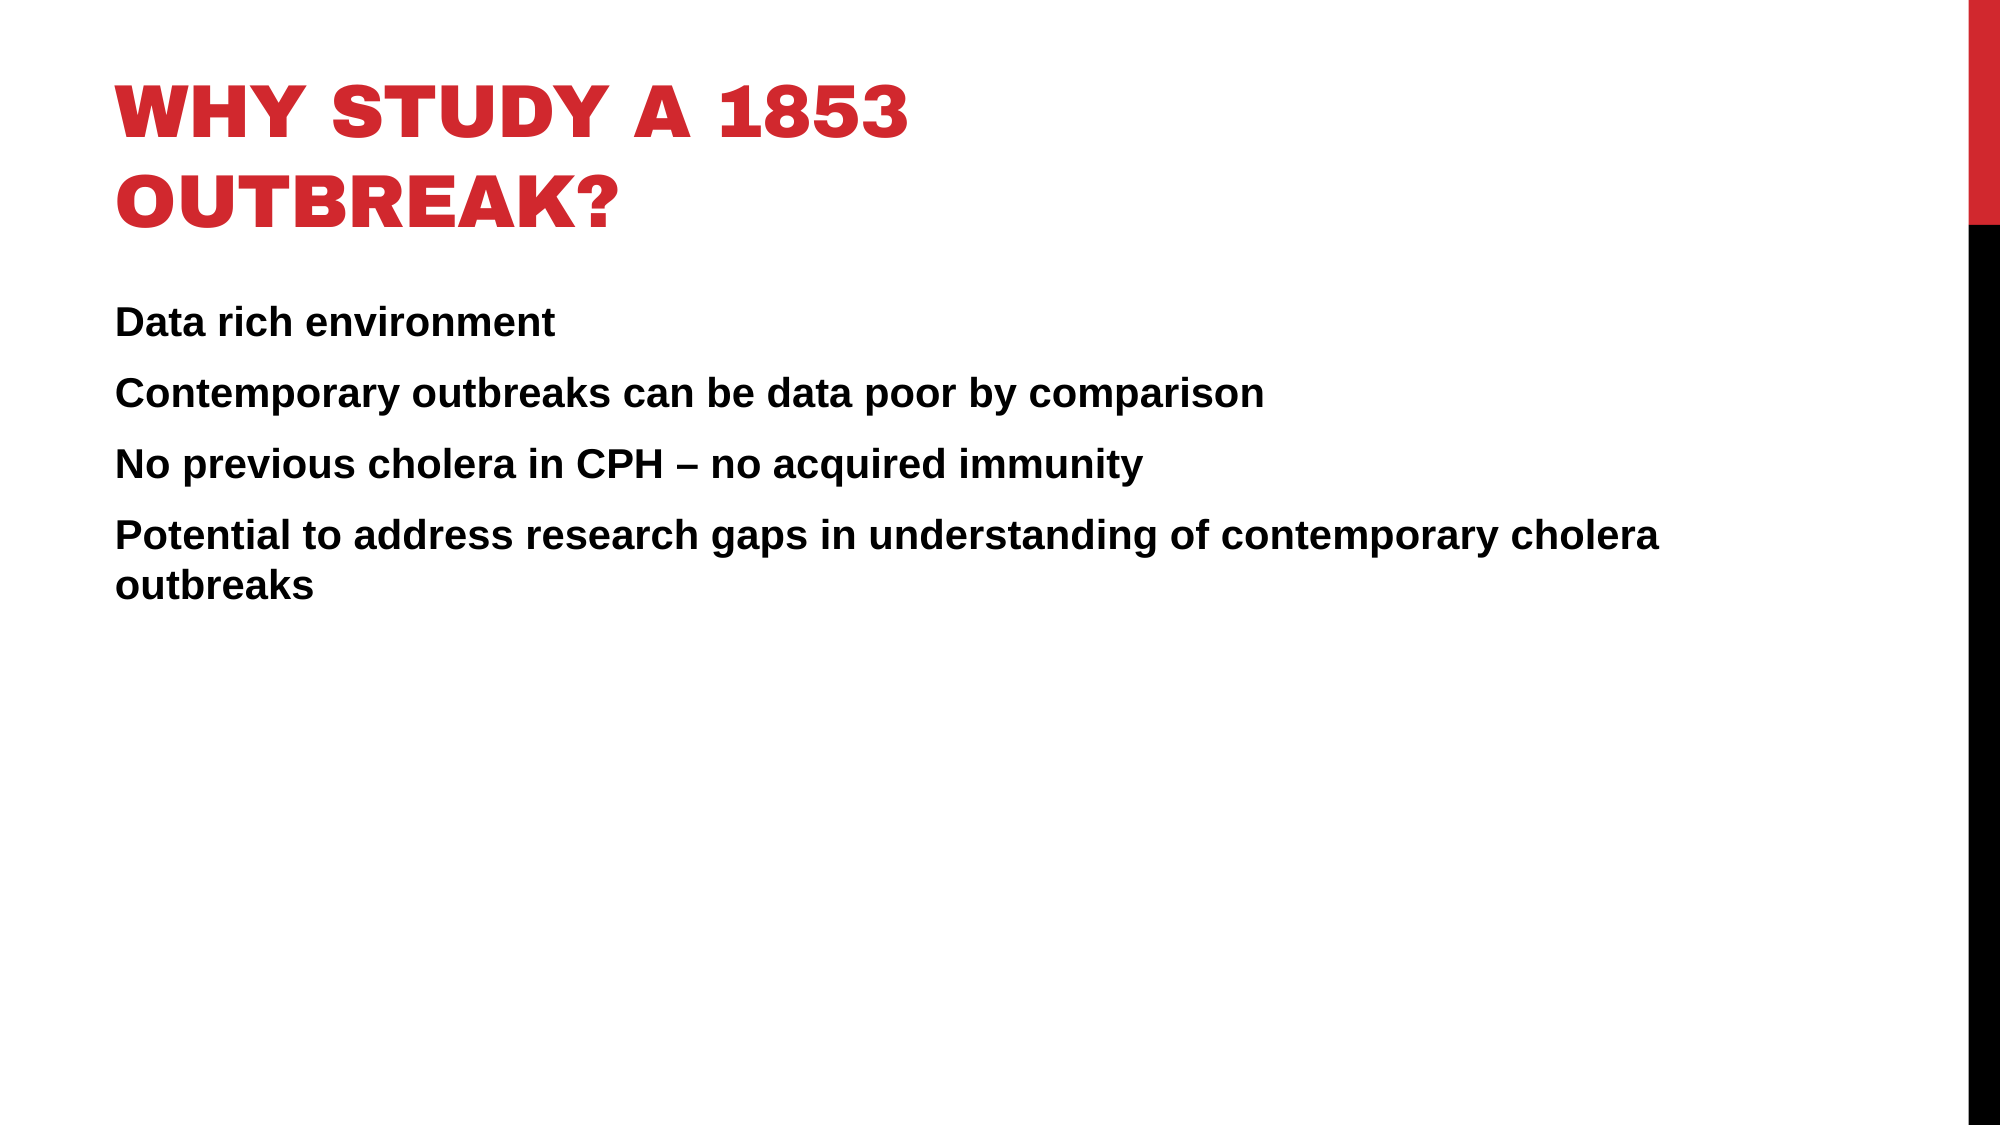

# Why study a 1853 outbreak?
Data rich environment
Contemporary outbreaks can be data poor by comparison
No previous cholera in CPH – no acquired immunity
Potential to address research gaps in understanding of contemporary cholera outbreaks